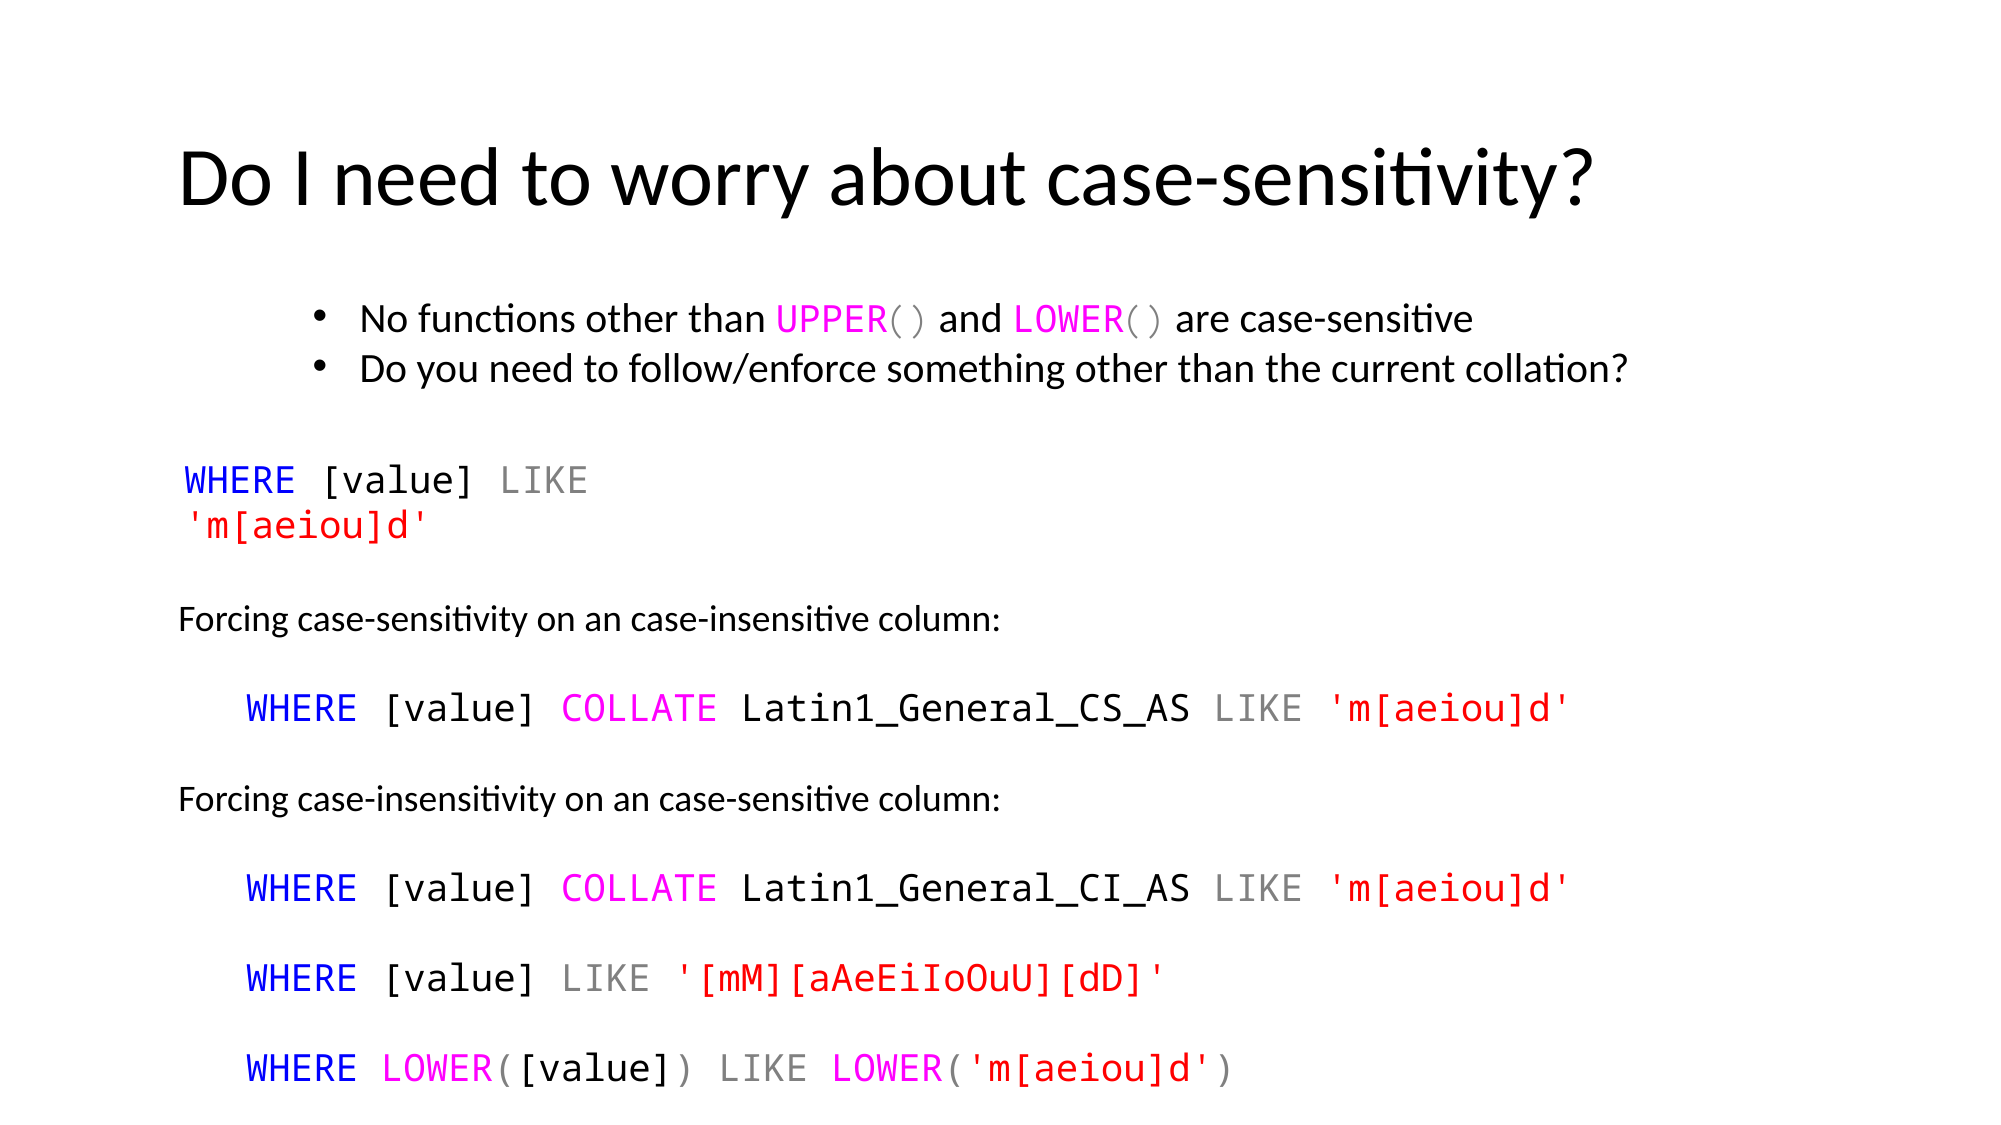

Do I need to worry about case-sensitivity?
No functions other than UPPER() and LOWER() are case-sensitive
Do you need to follow/enforce something other than the current collation?
WHERE [value] LIKE 'm[aeiou]d'
Forcing case-sensitivity on an case-insensitive column:

   WHERE [value] COLLATE Latin1_General_CS_AS LIKE 'm[aeiou]d'

Forcing case-insensitivity on an case-sensitive column:

   WHERE [value] COLLATE Latin1_General_CI_AS LIKE 'm[aeiou]d'

   WHERE [value] LIKE '[mM][aAeEiIoOuU][dD]'

   WHERE LOWER([value]) LIKE LOWER('m[aeiou]d')